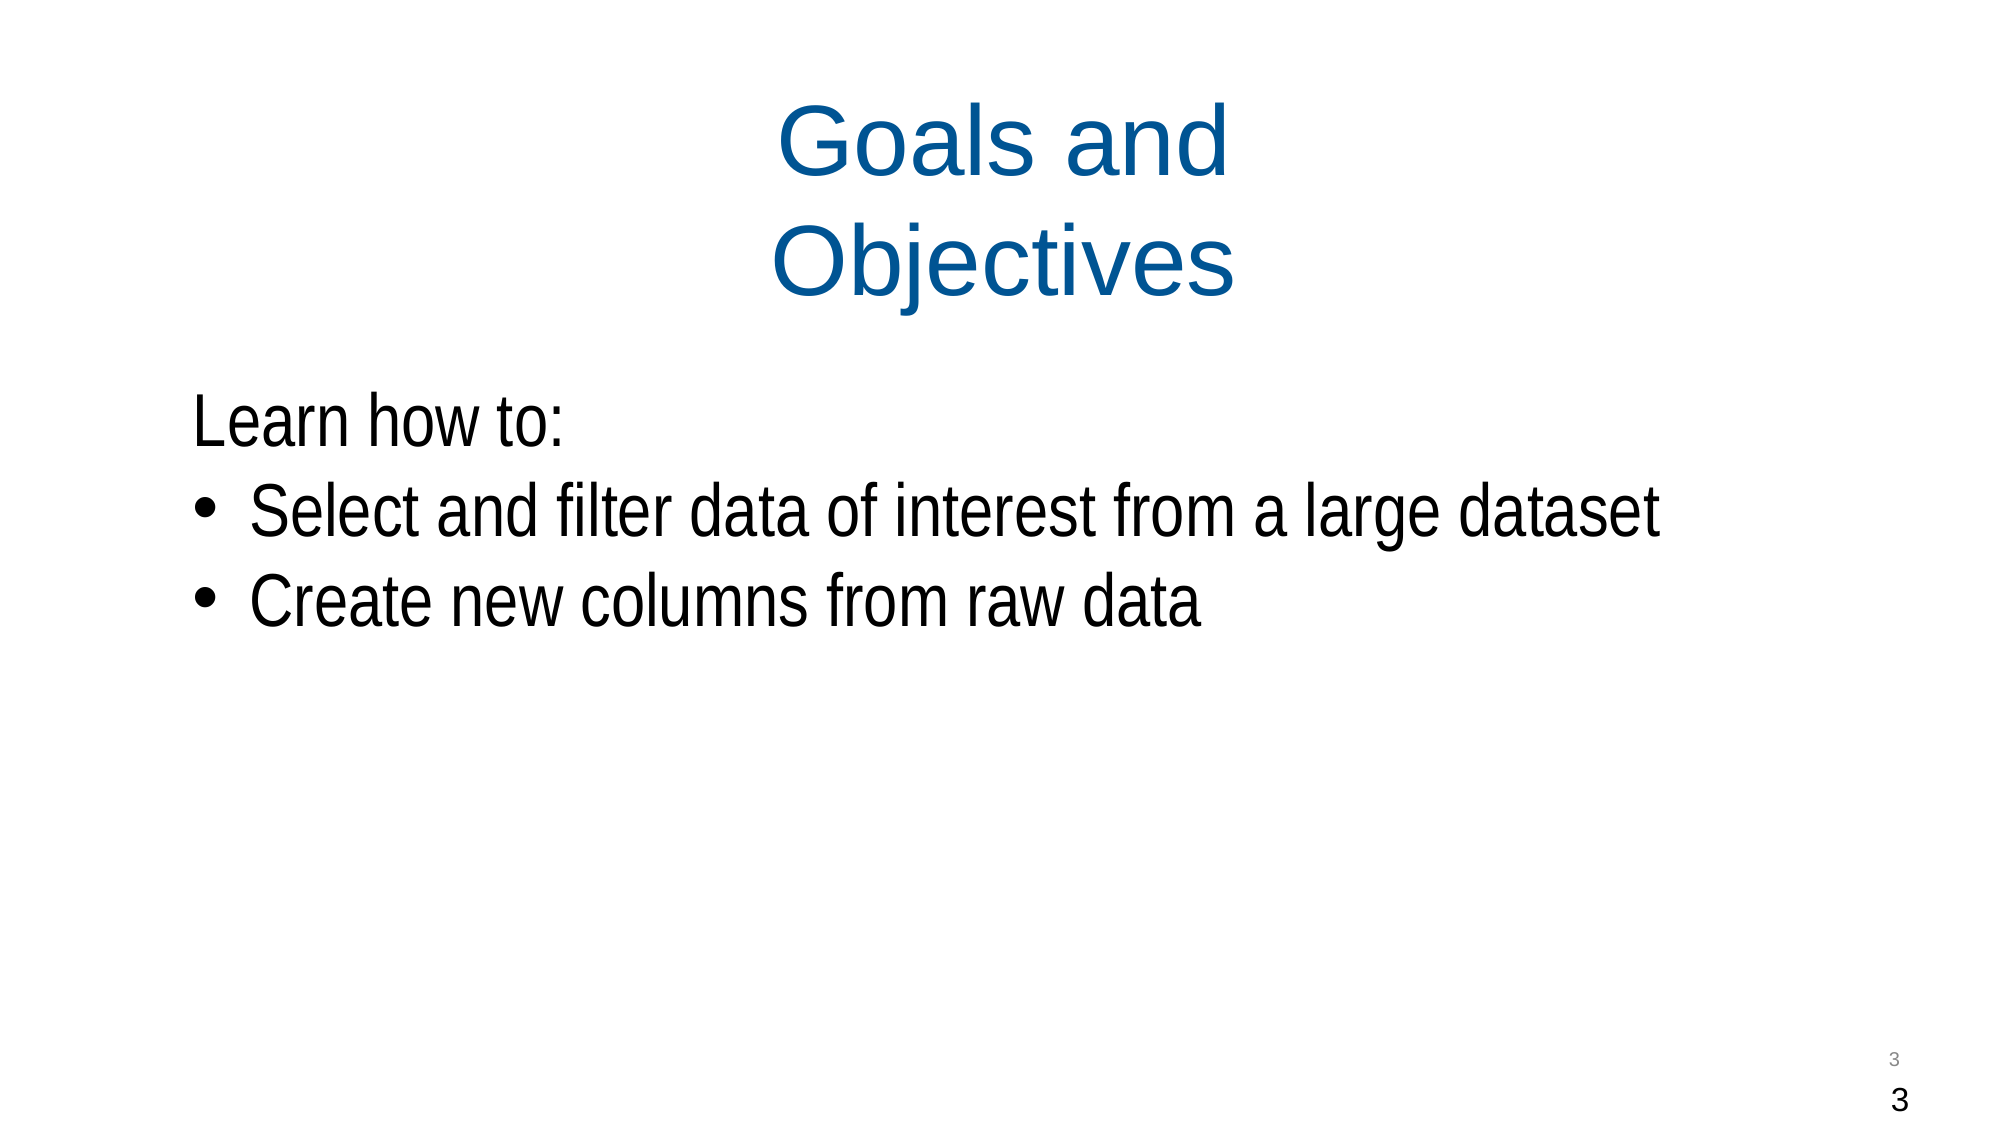

# Goals and Objectives
Learn how to:
Select and filter data of interest from a large dataset
Create new columns from raw data
3